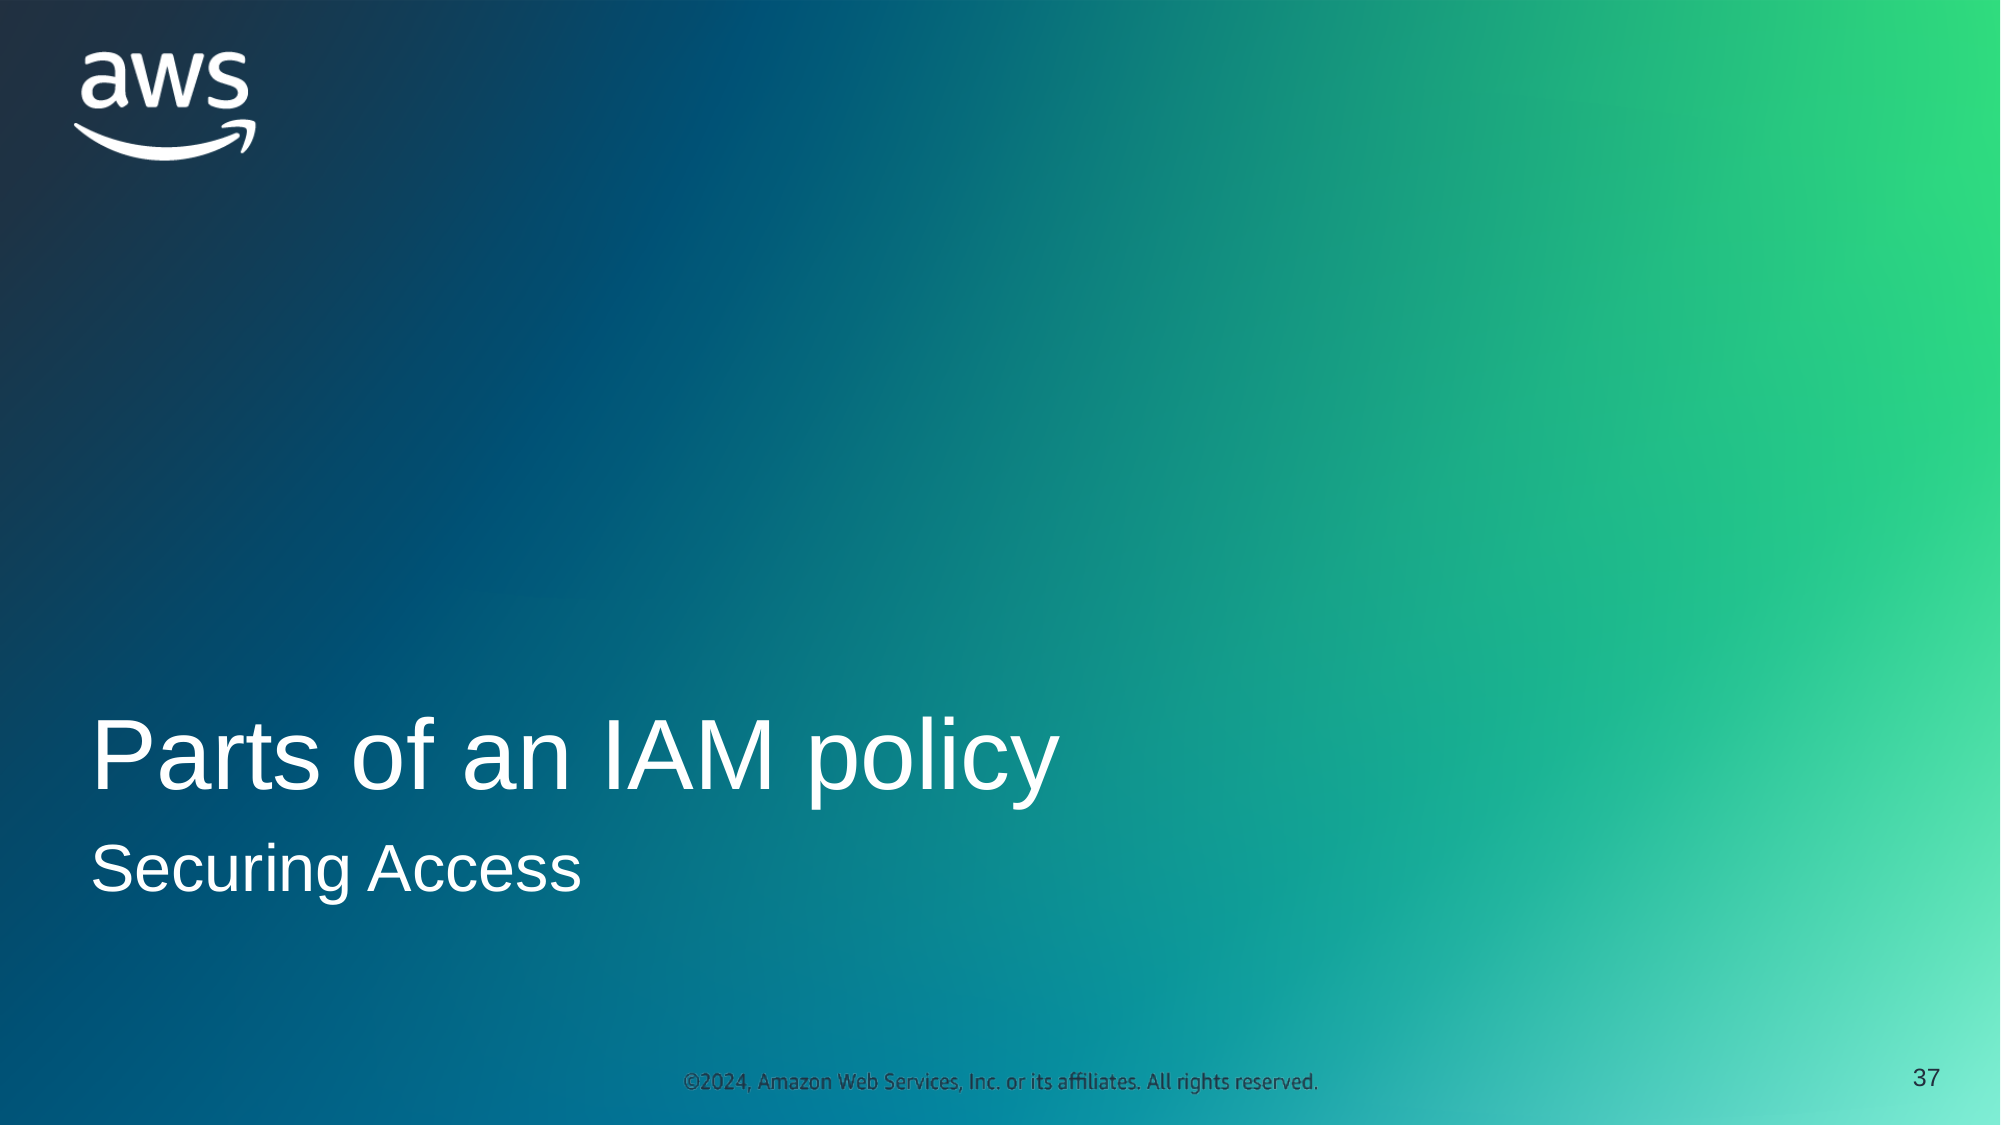

# Parts of an IAM policy
Securing Access
37